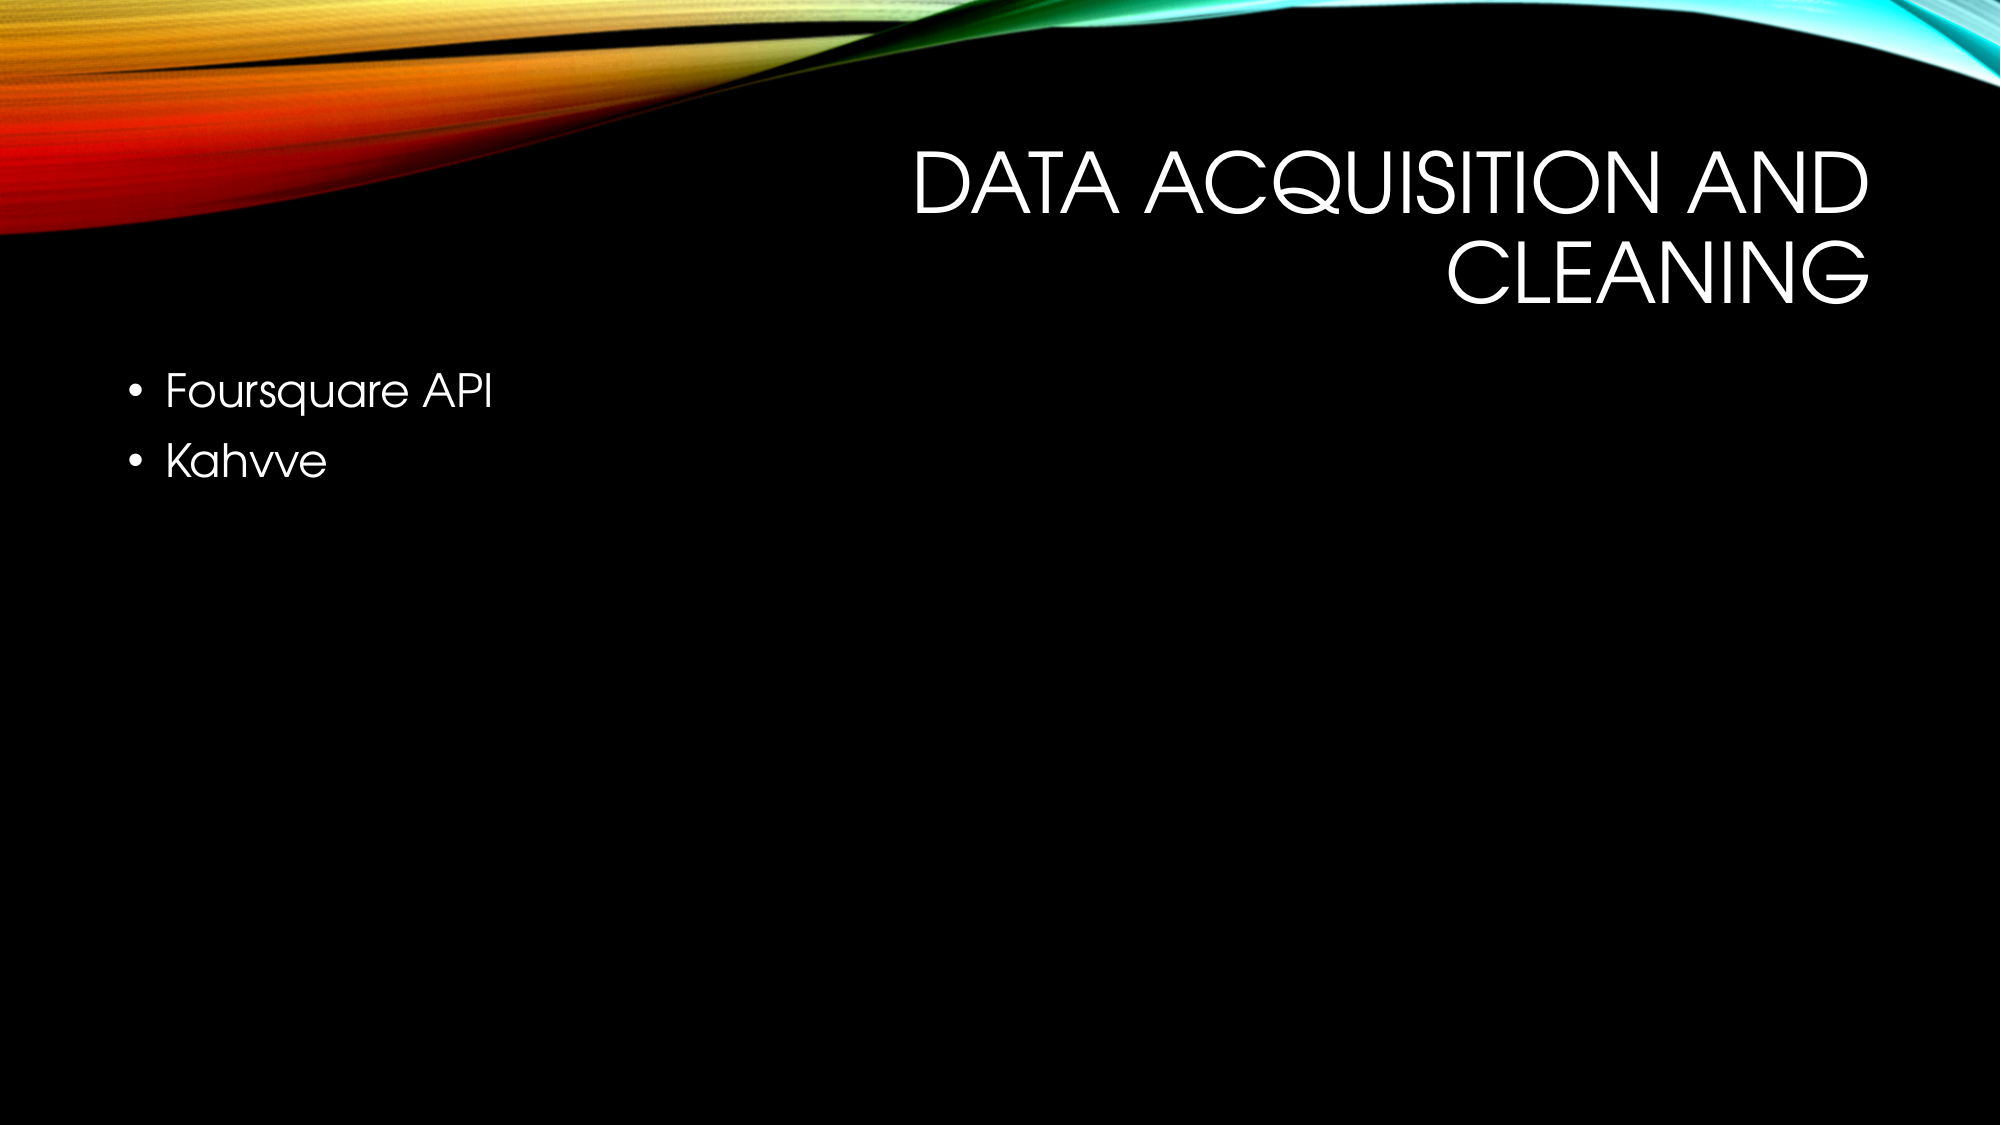

# DATA ACQUISITION AND CLEANING
Foursquare API
Kahvve